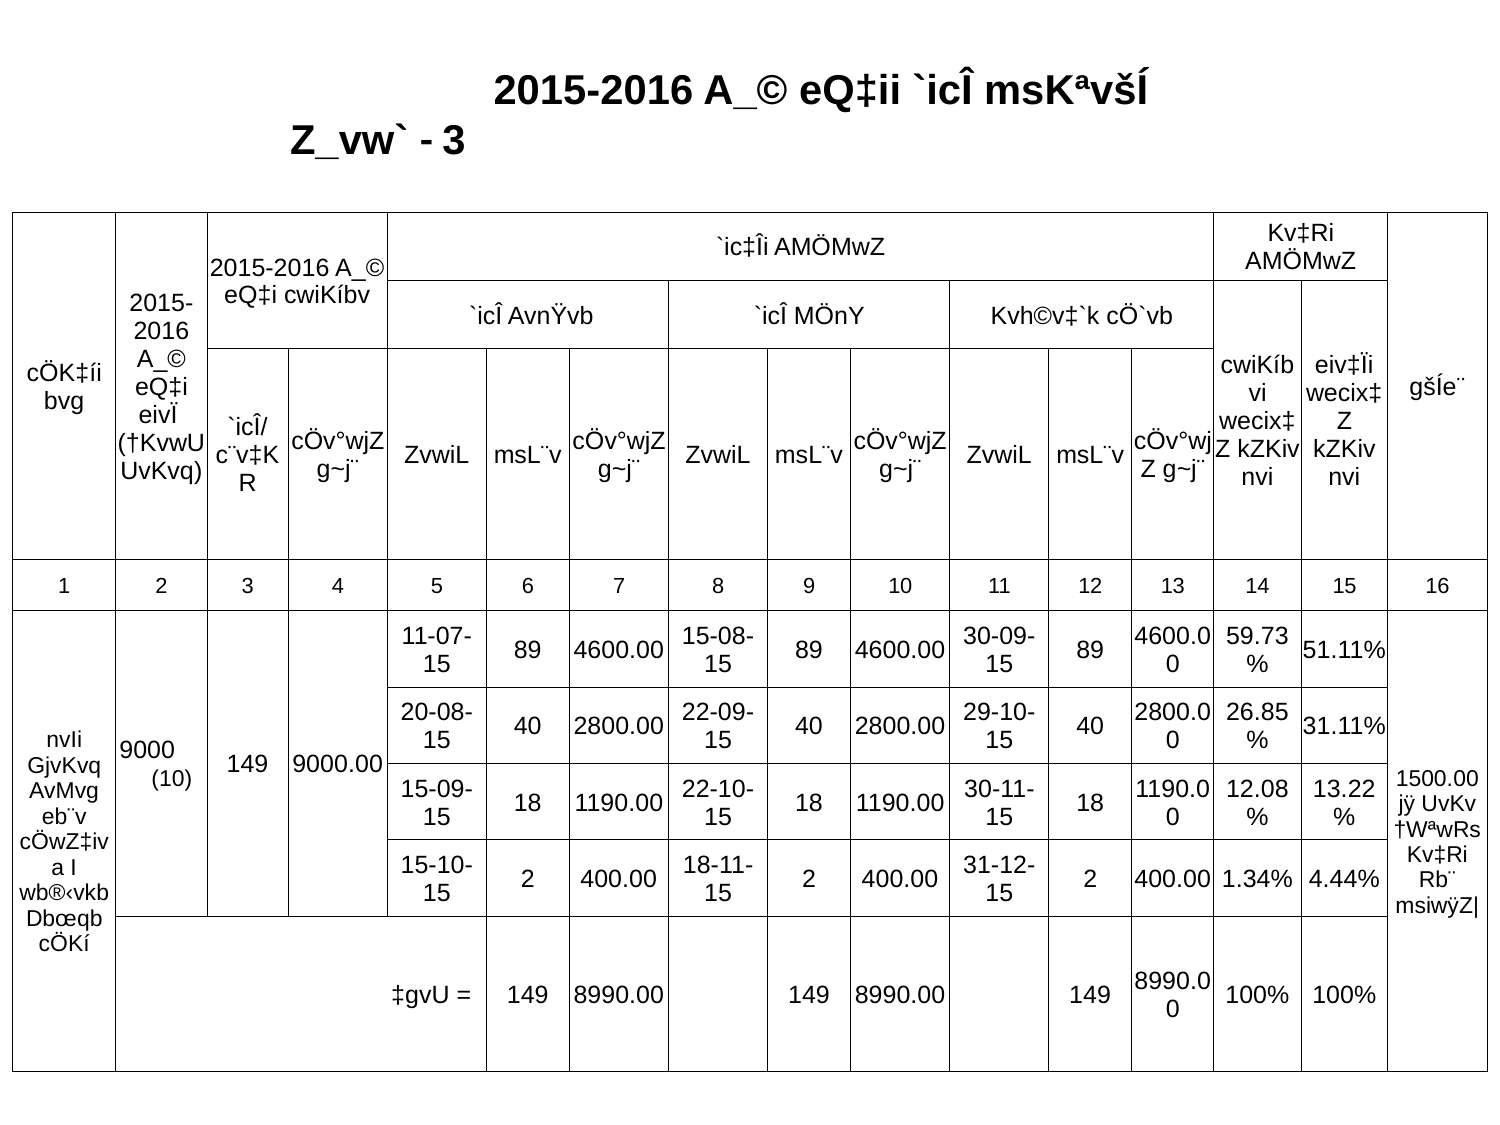

2015-2016 A_© eQ‡ii `icÎ msKªvšÍ Z_vw` - 3
| cÖK‡íi bvg | 2015-2016 A\_© eQ‡i eivÏ (†KvwU UvKvq) | 2015-2016 A\_© eQ‡i cwiKíbv |  | `ic‡Îi AMÖMwZ |  |  |  |  |  |  |  |  | Kv‡Ri AMÖMwZ |  | gšÍe¨ |
| --- | --- | --- | --- | --- | --- | --- | --- | --- | --- | --- | --- | --- | --- | --- | --- |
|  |  |  |  | `icÎ AvnŸvb |  |  | `icÎ MÖnY |  |  | Kvh©v‡`k cÖ`vb |  |  | cwiKíbvi wecix‡Z kZKiv nvi | eiv‡Ïi wecix‡Z kZKiv nvi |  |
|  |  | `icÎ/ c¨v‡KR | cÖv°wjZ g~j¨ | ZvwiL | msL¨v | cÖv°wjZ g~j¨ | ZvwiL | msL¨v | cÖv°wjZ g~j¨ | ZvwiL | msL¨v | cÖv°wjZ g~j¨ |  |  |  |
| 1 | 2 | 3 | 4 | 5 | 6 | 7 | 8 | 9 | 10 | 11 | 12 | 13 | 14 | 15 | 16 |
| nvIi GjvKvq AvMvg eb¨v cÖwZ‡iva I wb®‹vkb Dbœqb cÖKí | 9000 (10) | 149 | 9000.00 | 11-07-15 | 89 | 4600.00 | 15-08-15 | 89 | 4600.00 | 30-09-15 | 89 | 4600.00 | 59.73% | 51.11% | 1500.00 jÿ UvKv †WªwRs Kv‡Ri Rb¨ msiwÿZ| |
|  |  |  |  | 20-08-15 | 40 | 2800.00 | 22-09-15 | 40 | 2800.00 | 29-10-15 | 40 | 2800.00 | 26.85% | 31.11% |  |
|  |  |  |  | 15-09-15 | 18 | 1190.00 | 22-10-15 | 18 | 1190.00 | 30-11-15 | 18 | 1190.00 | 12.08% | 13.22% |  |
|  |  |  |  | 15-10-15 | 2 | 400.00 | 18-11-15 | 2 | 400.00 | 31-12-15 | 2 | 400.00 | 1.34% | 4.44% |  |
|  | ‡gvU = |  |  |  | 149 | 8990.00 |  | 149 | 8990.00 |  | 149 | 8990.00 | 100% | 100% |  |